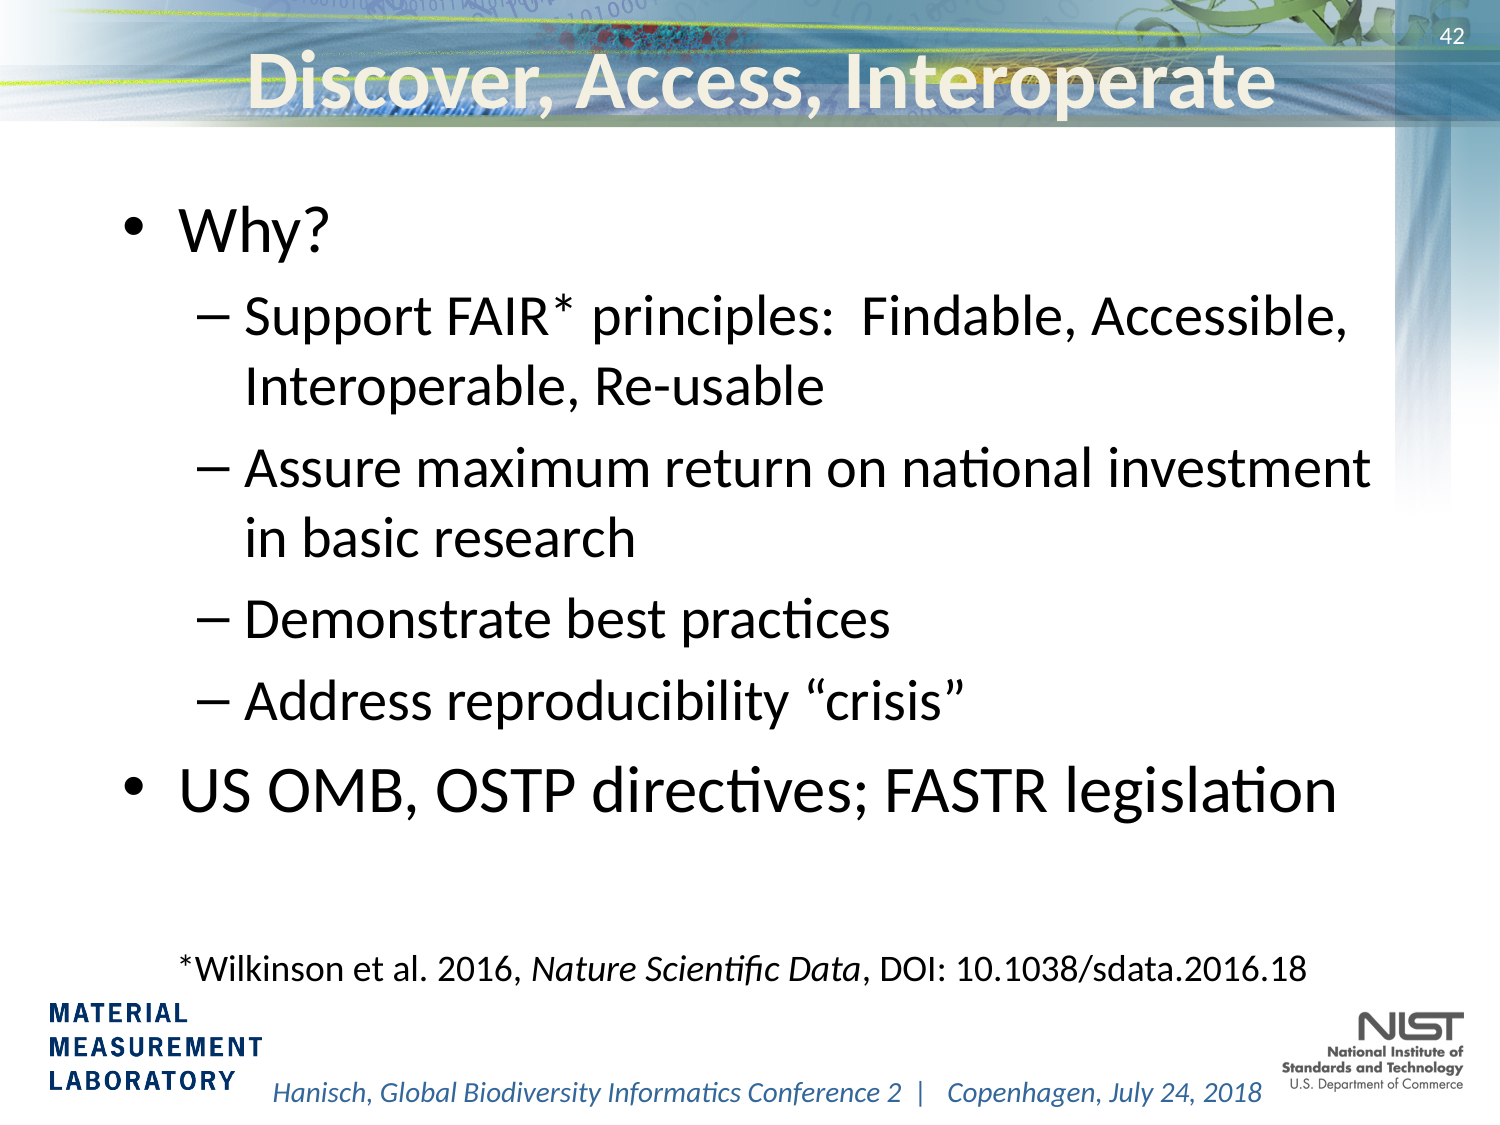

# Discover, Access, Interoperate
42
Why?
Support FAIR* principles:  Findable, Accessible, Interoperable, Re-usable
Assure maximum return on national investment in basic research
Demonstrate best practices
Address reproducibility “crisis”
US OMB, OSTP directives; FASTR legislation
*Wilkinson et al. 2016, Nature Scientific Data, DOI: 10.1038/sdata.2016.18